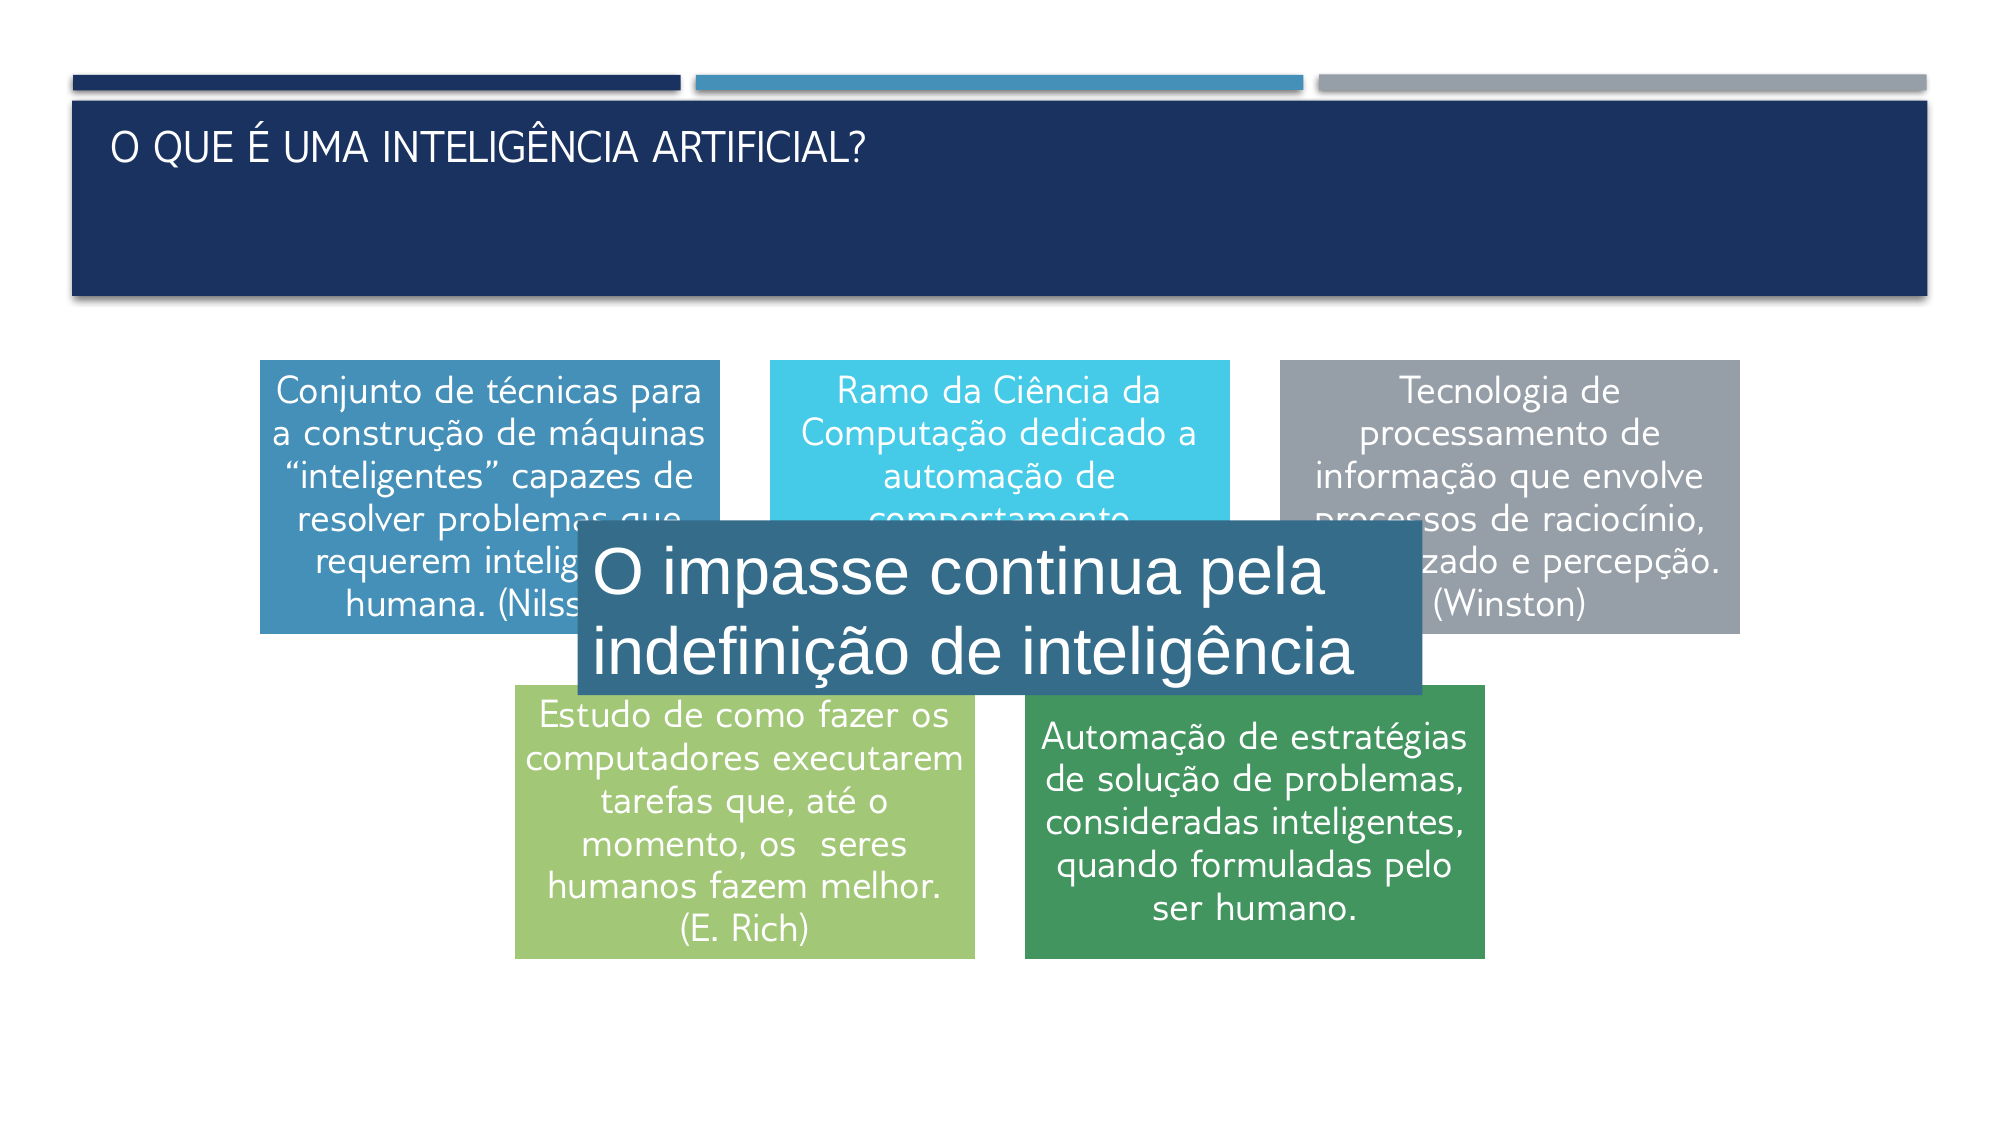

# O que é uma inteligência artificial?
Conjunto de técnicas para a construção de máquinas “inteligentes” capazes de resolver problemas que requerem inteligência humana. (Nilsson)
Ramo da Ciência da Computação dedicado a automação de comportamento inteligente. (Luger e Stubble)
Tecnologia de processamento de informação que envolve processos de raciocínio, aprendizado e percepção. (Winston)
Estudo de como fazer os computadores executarem tarefas que, até o momento, os  seres humanos fazem melhor. (E. Rich)
Automação de estratégias de solução de problemas, consideradas inteligentes, quando formuladas pelo ser humano.
O impasse continua pela indefinição de inteligência